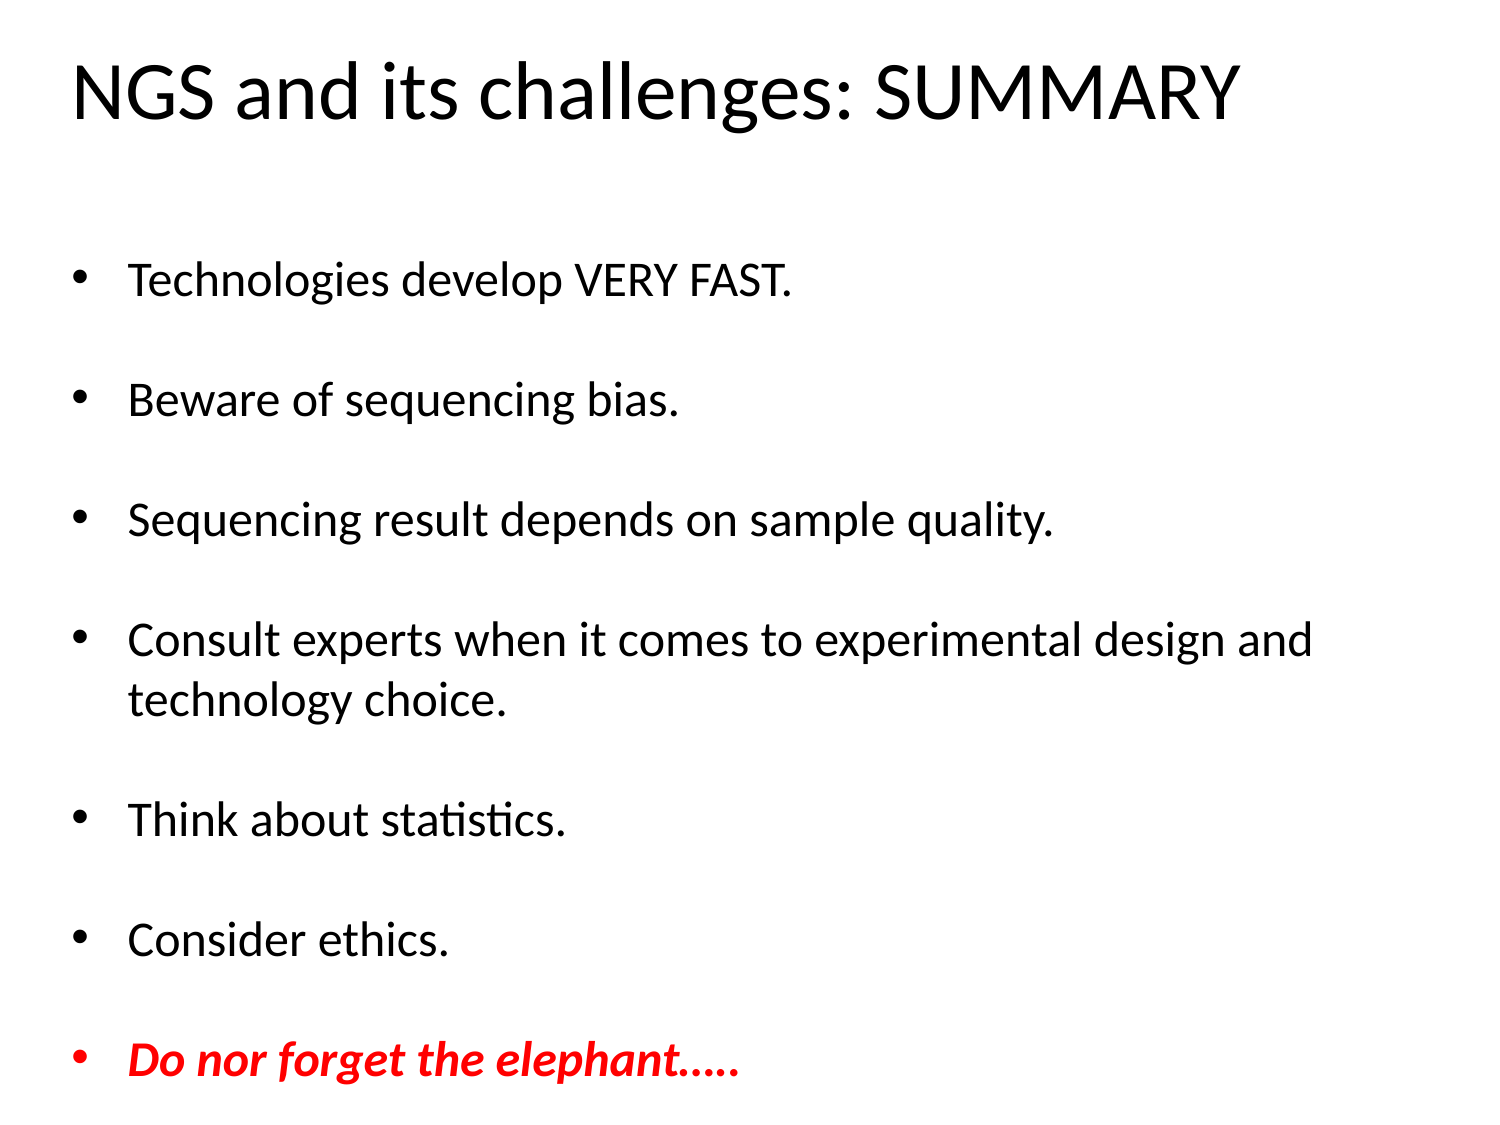

NGS and its challenges: SUMMARY

Technologies develop VERY FAST.

Beware of sequencing bias.

Sequencing result depends on sample quality.

Consult experts when it comes to experimental design and technology choice.

Think about statistics.

Consider ethics.

Do nor forget the elephant…..